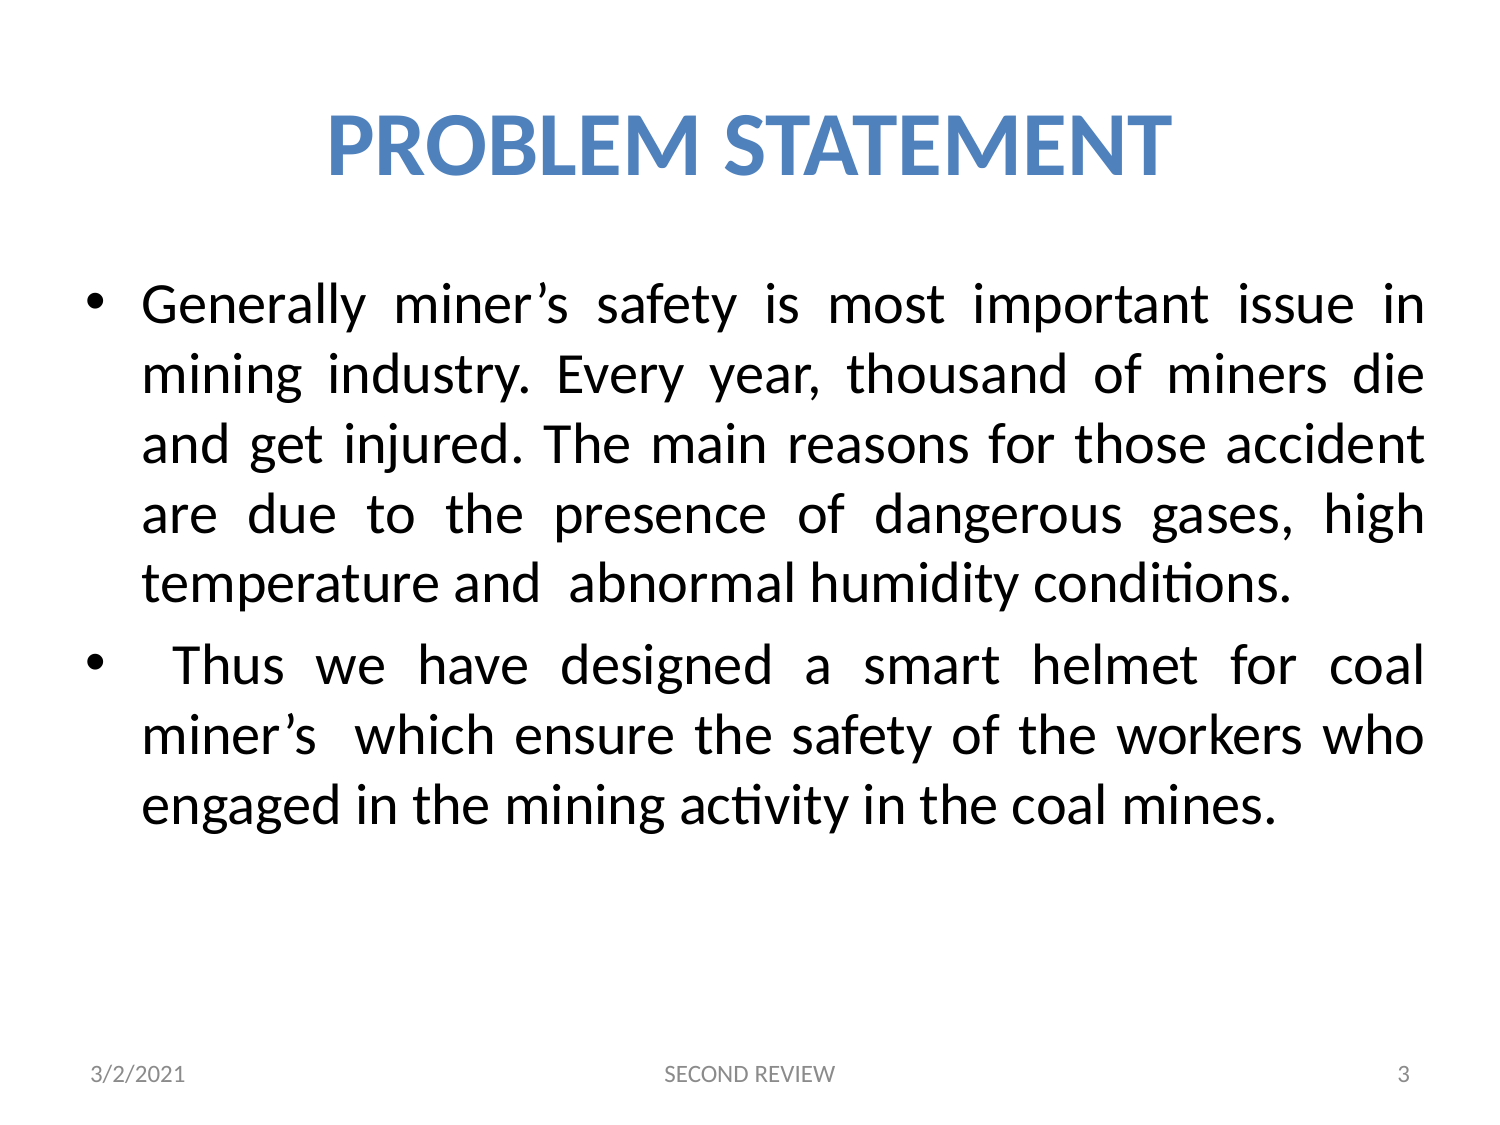

# PROBLEM STATEMENT
Generally miner’s safety is most important issue in mining industry. Every year, thousand of miners die and get injured. The main reasons for those accident are due to the presence of dangerous gases, high temperature and  abnormal humidity conditions.
 Thus we have designed a smart helmet for coal miner’s  which ensure the safety of the workers who engaged in the mining activity in the coal mines.
3/2/2021
SECOND REVIEW
3